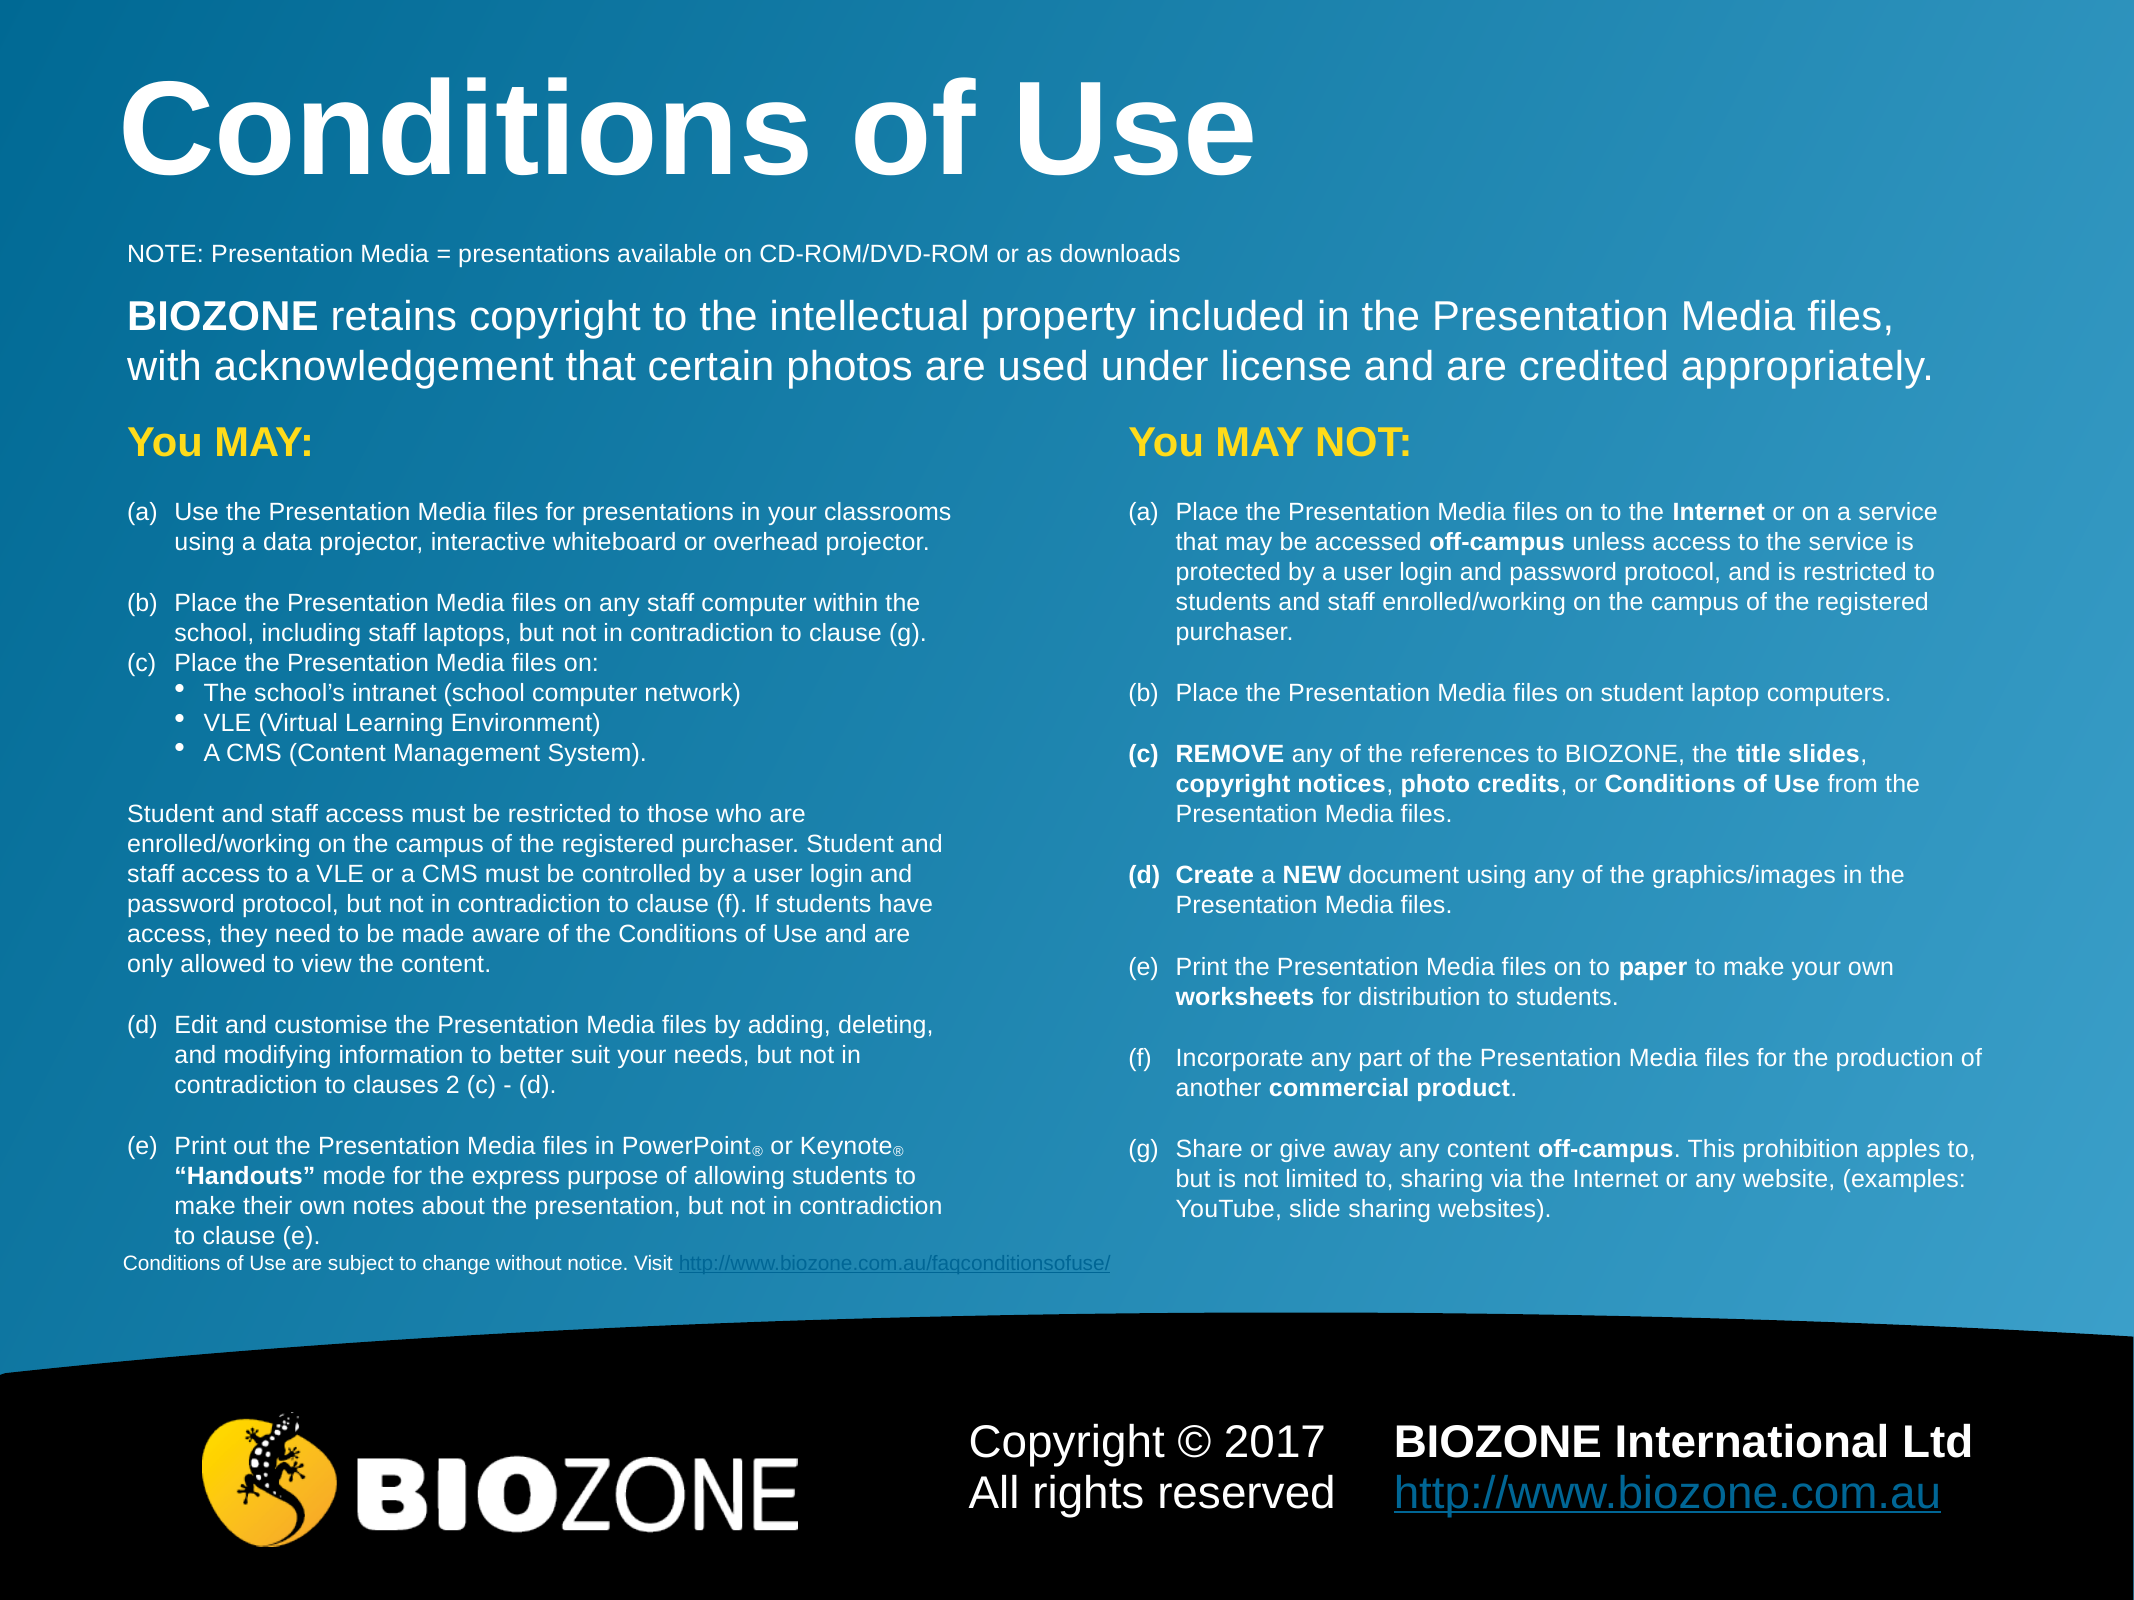

# Conditions of Use
NOTE: Presentation Media = presentations available on CD-ROM/DVD-ROM or as downloads
BIOZONE retains copyright to the intellectual property included in the Presentation Media files, with acknowledgement that certain photos are used under license and are credited appropriately.
You MAY:
Use the Presentation Media files for presentations in your classrooms using a data projector, interactive whiteboard or overhead projector.
Place the Presentation Media files on any staff computer within the school, including staff laptops, but not in contradiction to clause (g).
Place the Presentation Media files on:
The school’s intranet (school computer network)
VLE (Virtual Learning Environment)
A CMS (Content Management System).
Student and staff access must be restricted to those who are enrolled/working on the campus of the registered purchaser. Student and staff access to a VLE or a CMS must be controlled by a user login and password protocol, but not in contradiction to clause (f). If students have access, they need to be made aware of the Conditions of Use and are only allowed to view the content.
Edit and customise the Presentation Media files by adding, deleting, and modifying information to better suit your needs, but not in contradiction to clauses 2 (c) - (d).
Print out the Presentation Media files in PowerPoint® or Keynote® “Handouts” mode for the express purpose of allowing students to make their own notes about the presentation, but not in contradiction to clause (e).
You MAY NOT:
Place the Presentation Media files on to the Internet or on a service that may be accessed off-campus unless access to the service is protected by a user login and password protocol, and is restricted to students and staff enrolled/working on the campus of the registered purchaser.
Place the Presentation Media files on student laptop computers.
REMOVE any of the references to BIOZONE, the title slides, copyright notices, photo credits, or Conditions of Use from the Presentation Media files.
Create a NEW document using any of the graphics/images in the Presentation Media files.
Print the Presentation Media files on to paper to make your own worksheets for distribution to students.
Incorporate any part of the Presentation Media files for the production of another commercial product.
Share or give away any content off-campus. This prohibition apples to, but is not limited to, sharing via the Internet or any website, (examples: YouTube, slide sharing websites).
Conditions of Use are subject to change without notice. Visit http://www.biozone.com.au/faqconditionsofuse/